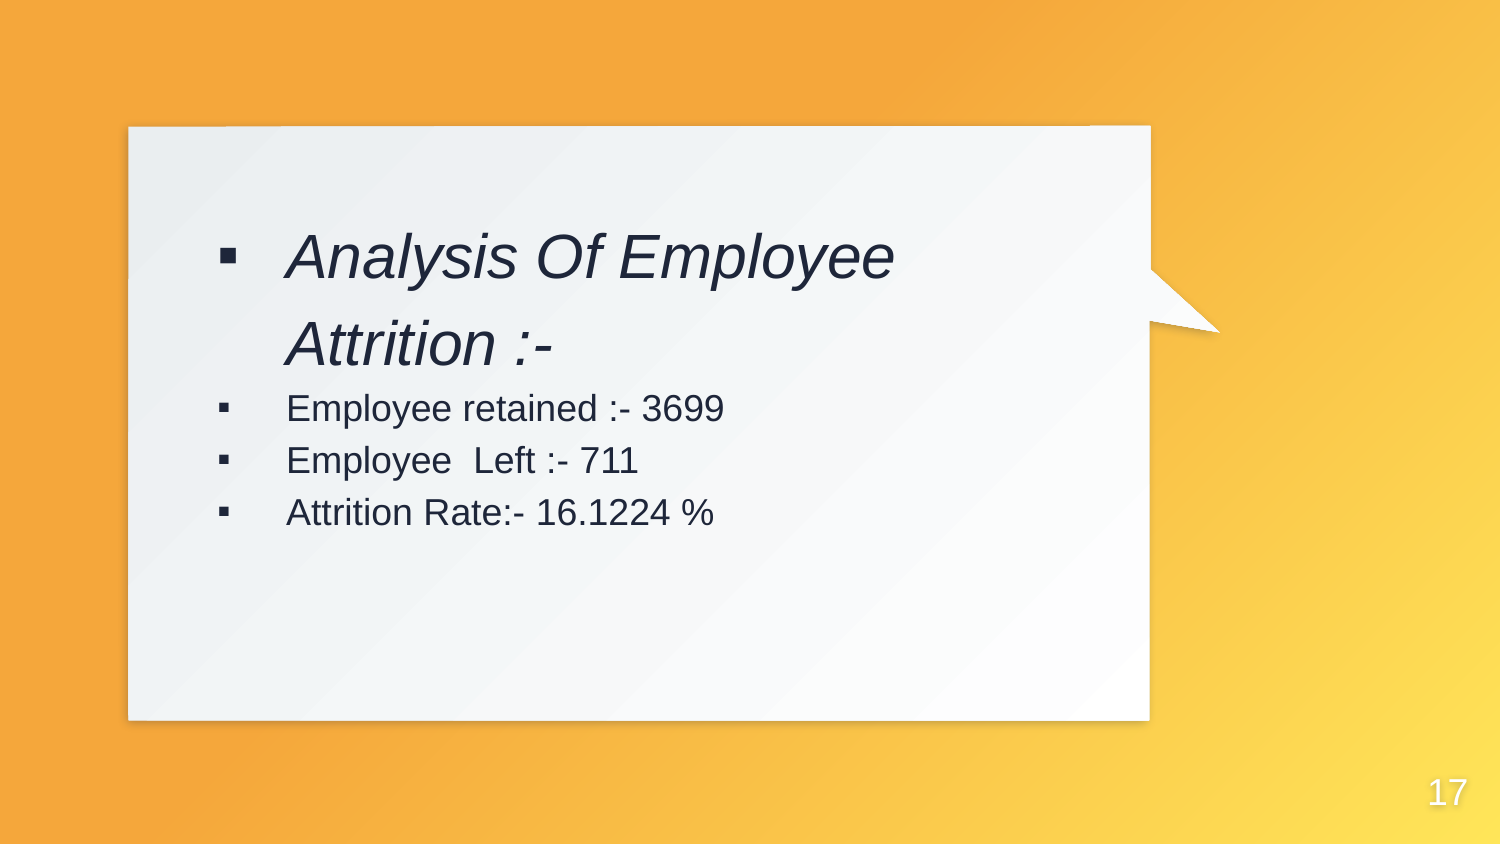

Analysis Of Employee Attrition :-
Employee retained :- 3699
Employee  Left :- 711
Attrition Rate:- 16.1224 %
17